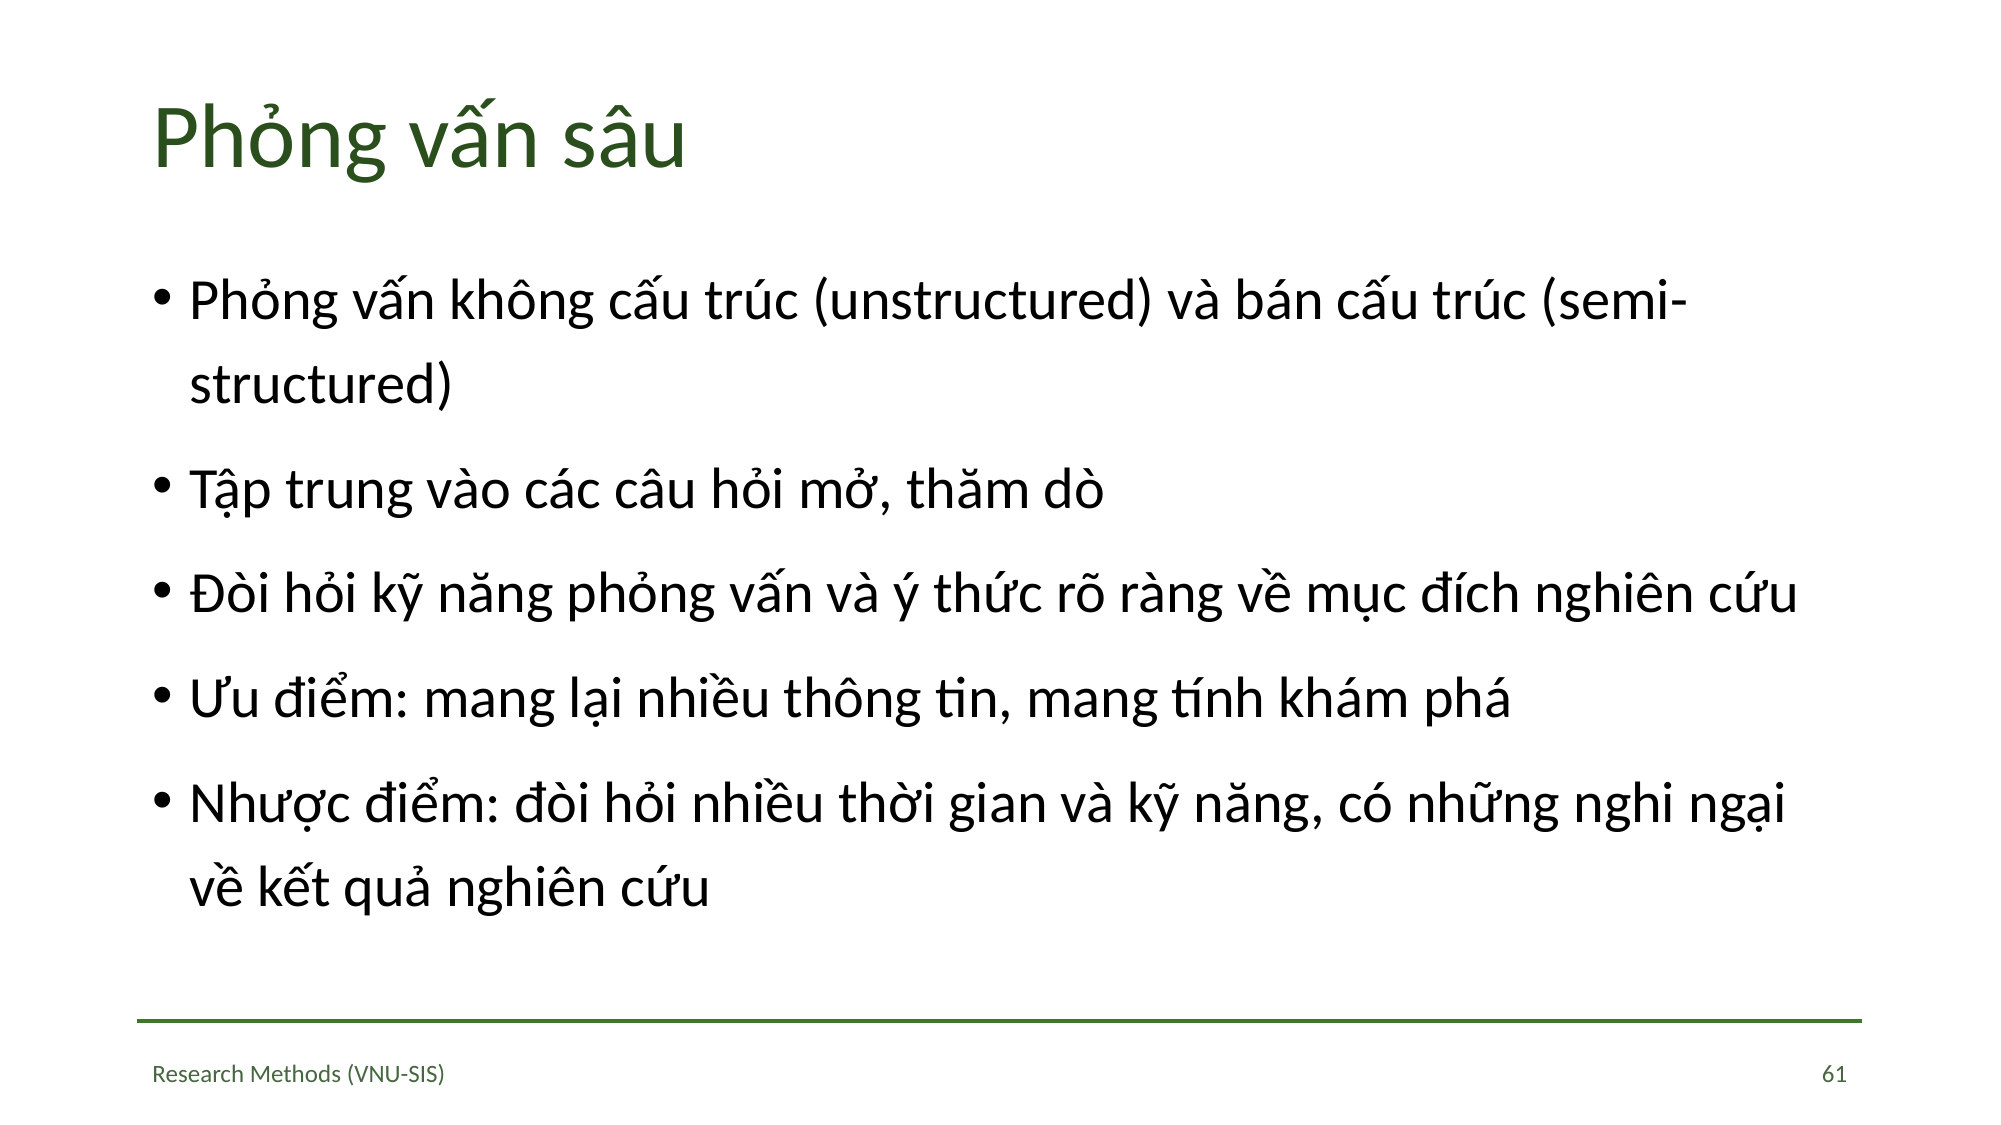

# Phỏng vấn sâu
Phỏng vấn không cấu trúc (unstructured) và bán cấu trúc (semi-structured)
Tập trung vào các câu hỏi mở, thăm dò
Đòi hỏi kỹ năng phỏng vấn và ý thức rõ ràng về mục đích nghiên cứu
Ưu điểm: mang lại nhiều thông tin, mang tính khám phá
Nhược điểm: đòi hỏi nhiều thời gian và kỹ năng, có những nghi ngại về kết quả nghiên cứu
61
Research Methods (VNU-SIS)